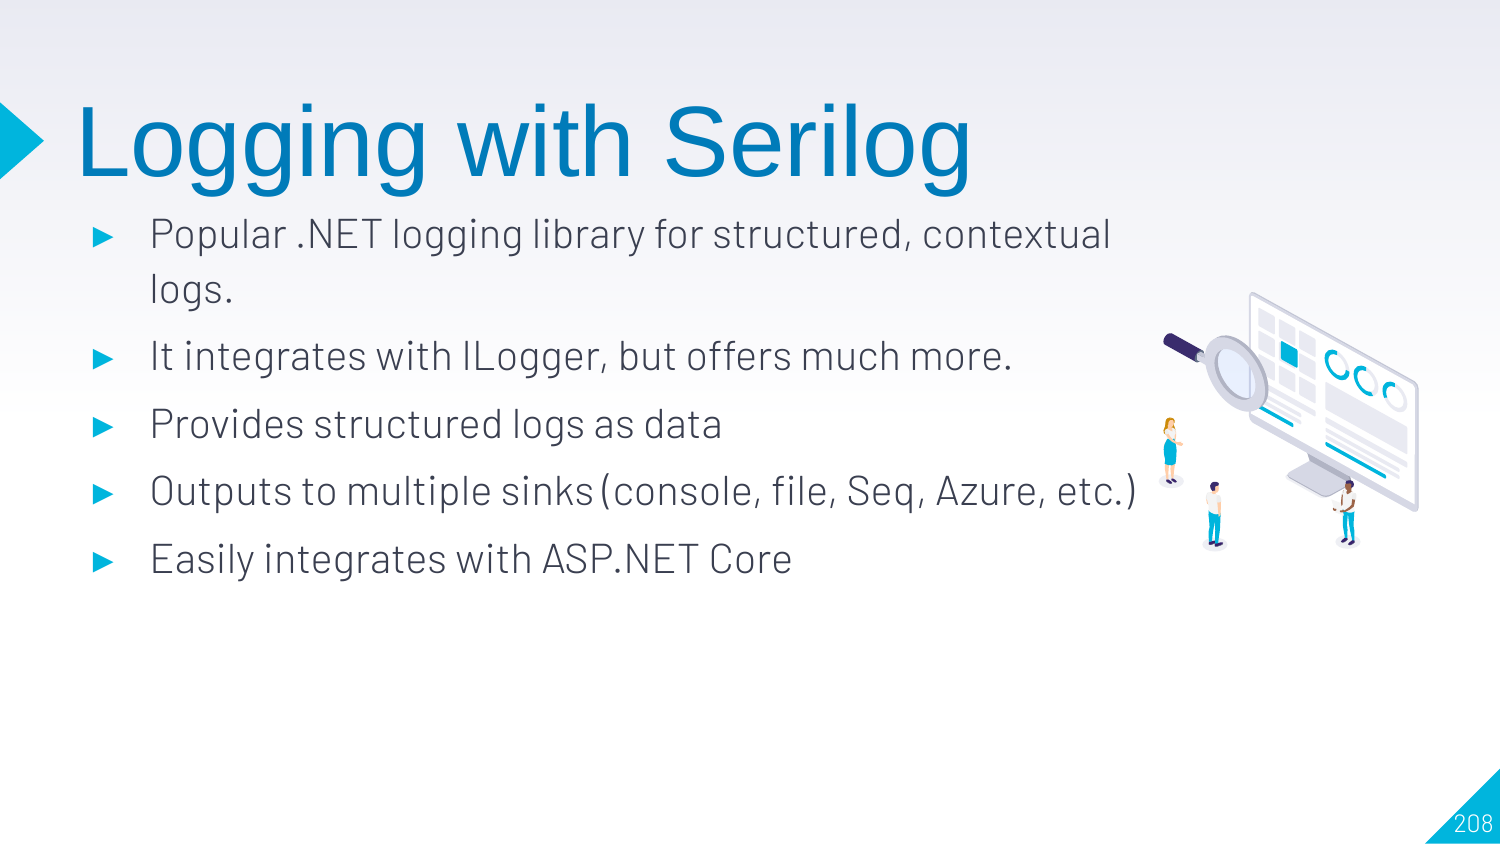

# Logging with Serilog
Popular .NET logging library for structured, contextual logs.
It integrates with ILogger, but offers much more.
Provides structured logs as data
Outputs to multiple sinks (console, file, Seq, Azure, etc.)
Easily integrates with ASP.NET Core

208